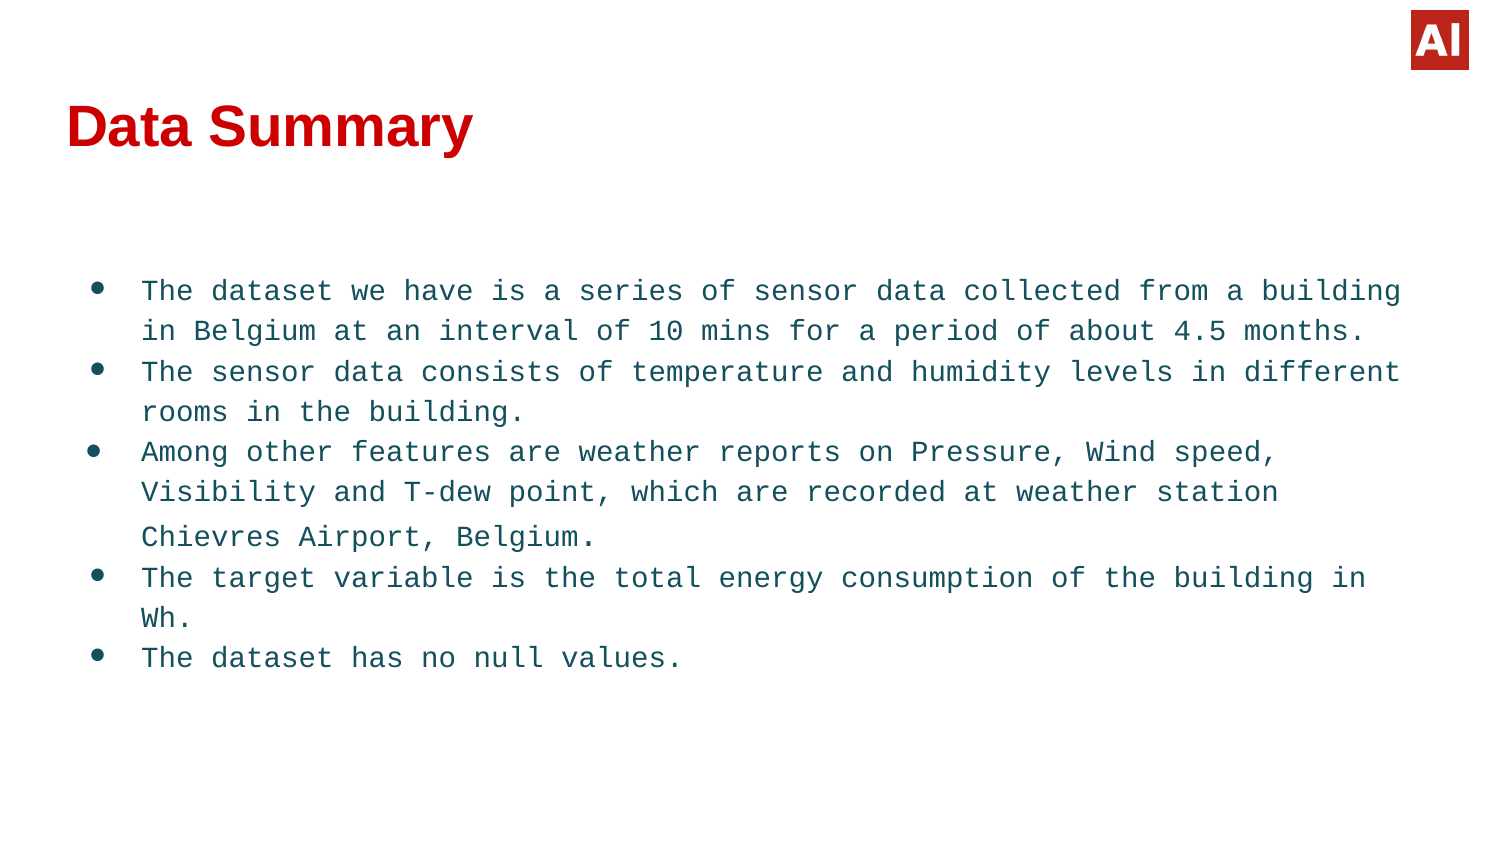

# Data Summary
The dataset we have is a series of sensor data collected from a building in Belgium at an interval of 10 mins for a period of about 4.5 months.
The sensor data consists of temperature and humidity levels in different rooms in the building.
Among other features are weather reports on Pressure, Wind speed, Visibility and T-dew point, which are recorded at weather station Chievres Airport, Belgium.
The target variable is the total energy consumption of the building in Wh.
The dataset has no null values.